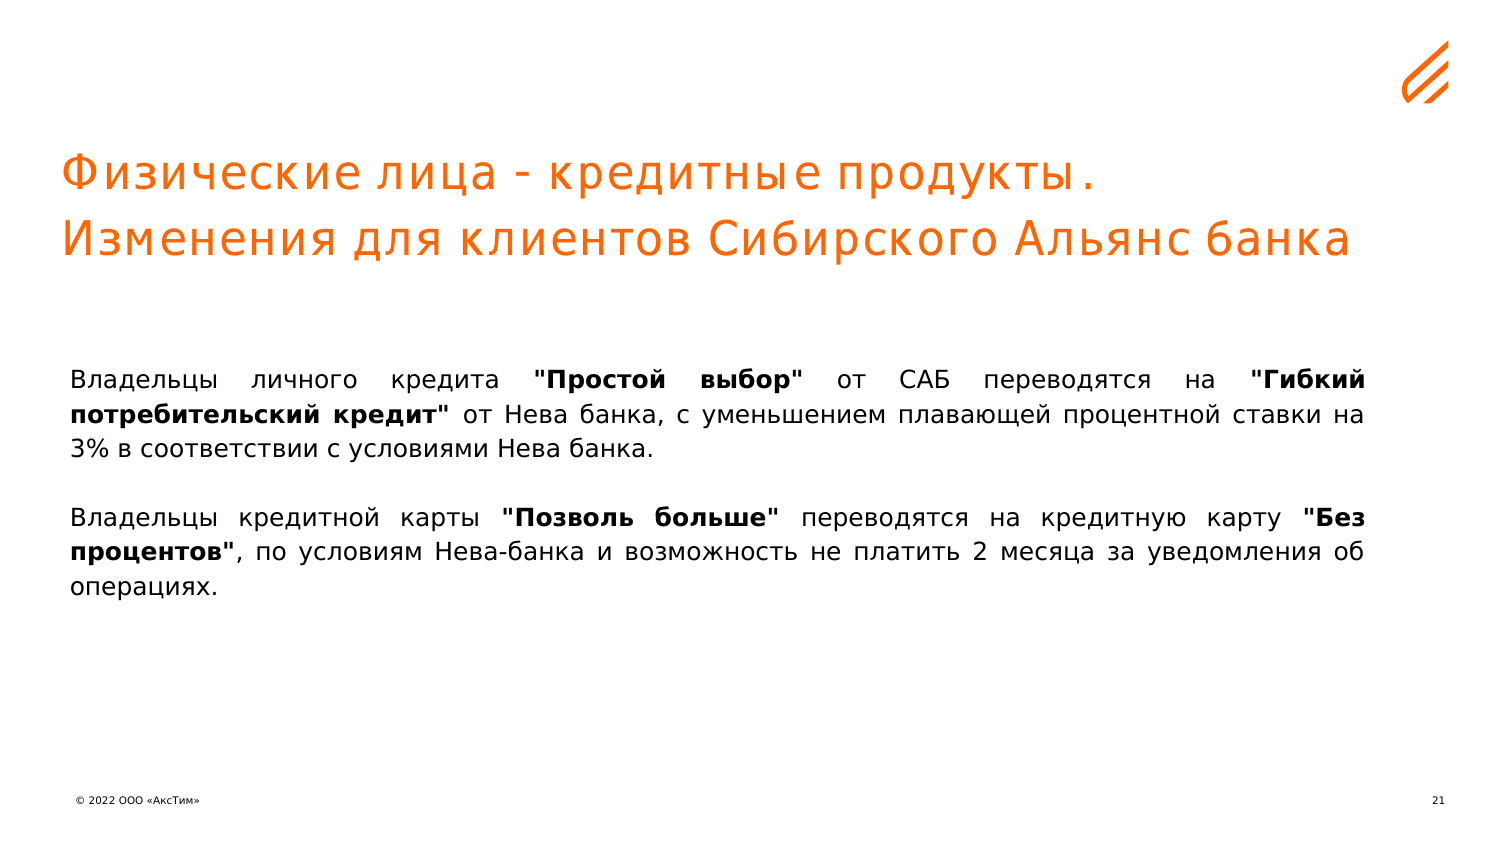

Физические лица - кредитные продукты.
Изменения для клиентов Сибирского Альянс банка

Владельцы личного кредита "Простой выбор" от САБ переводятся на "Гибкий потребительский кредит" от Нева банка, с уменьшением плавающей процентной ставки на 3% в соответствии с условиями Нева банка.

Владельцы кредитной карты "Позволь больше" переводятся на кредитную карту "Без процентов", по условиям Нева-банка и возможность не платить 2 месяца за уведомления об операциях.

© 2022 ООО «АксТим»
21